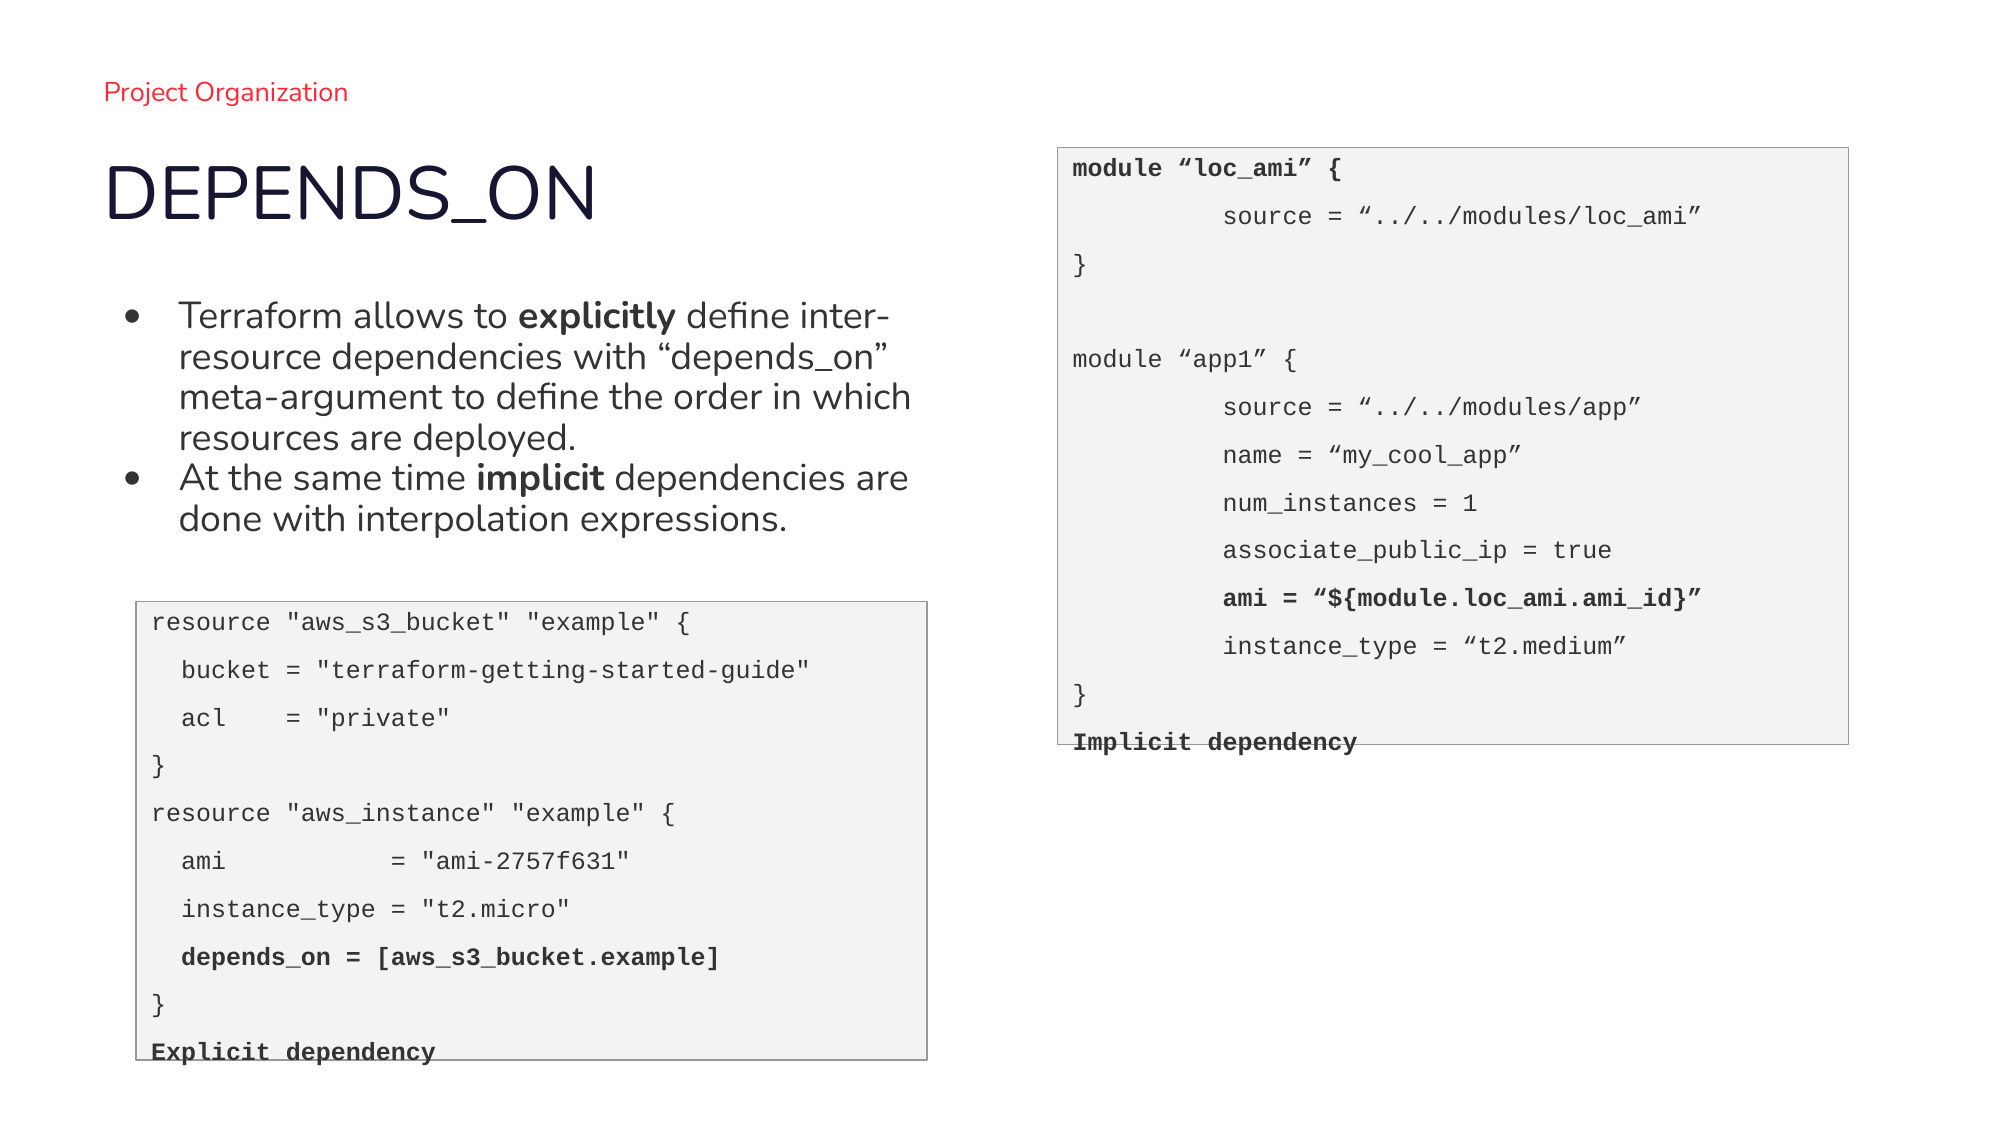

Project Organization
# DEPENDS_ON
module “loc_ami” {
	source = “../../modules/loc_ami”
}

module “app1” {
	source = “../../modules/app”
	name = “my_cool_app”
	num_instances = 1
	associate_public_ip = true
	ami = “${module.loc_ami.ami_id}”
	instance_type = “t2.medium”
}
Implicit dependency
Terraform allows to explicitly define inter-resource dependencies with “depends_on” meta-argument to define the order in which resources are deployed.
At the same time implicit dependencies are done with interpolation expressions.
resource "aws_s3_bucket" "example" {
  bucket = "terraform-getting-started-guide"
  acl    = "private"
}
resource "aws_instance" "example" {
  ami           = "ami-2757f631"
  instance_type = "t2.micro"
  depends_on = [aws_s3_bucket.example]
}
Explicit dependency